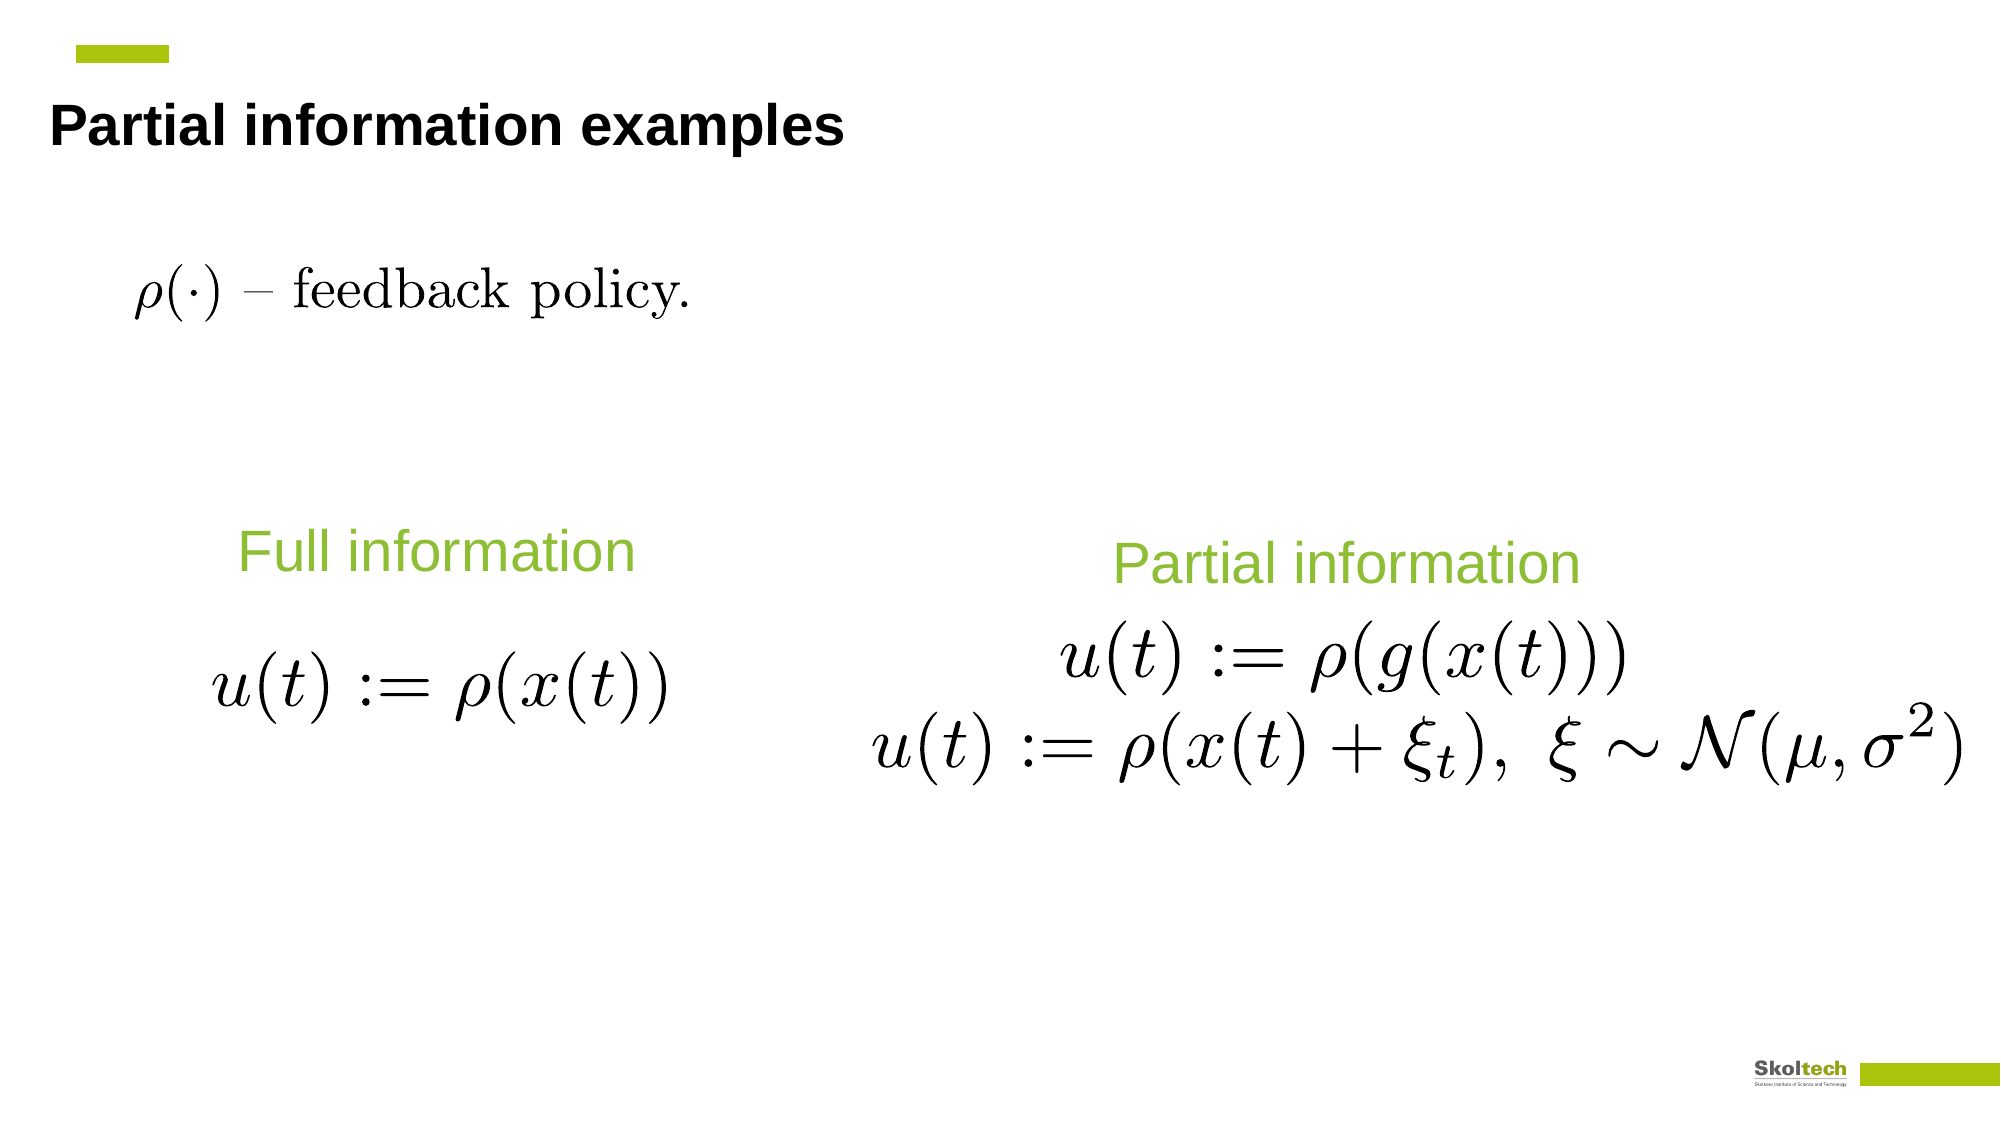

Partial information examples

Full information
Partial information